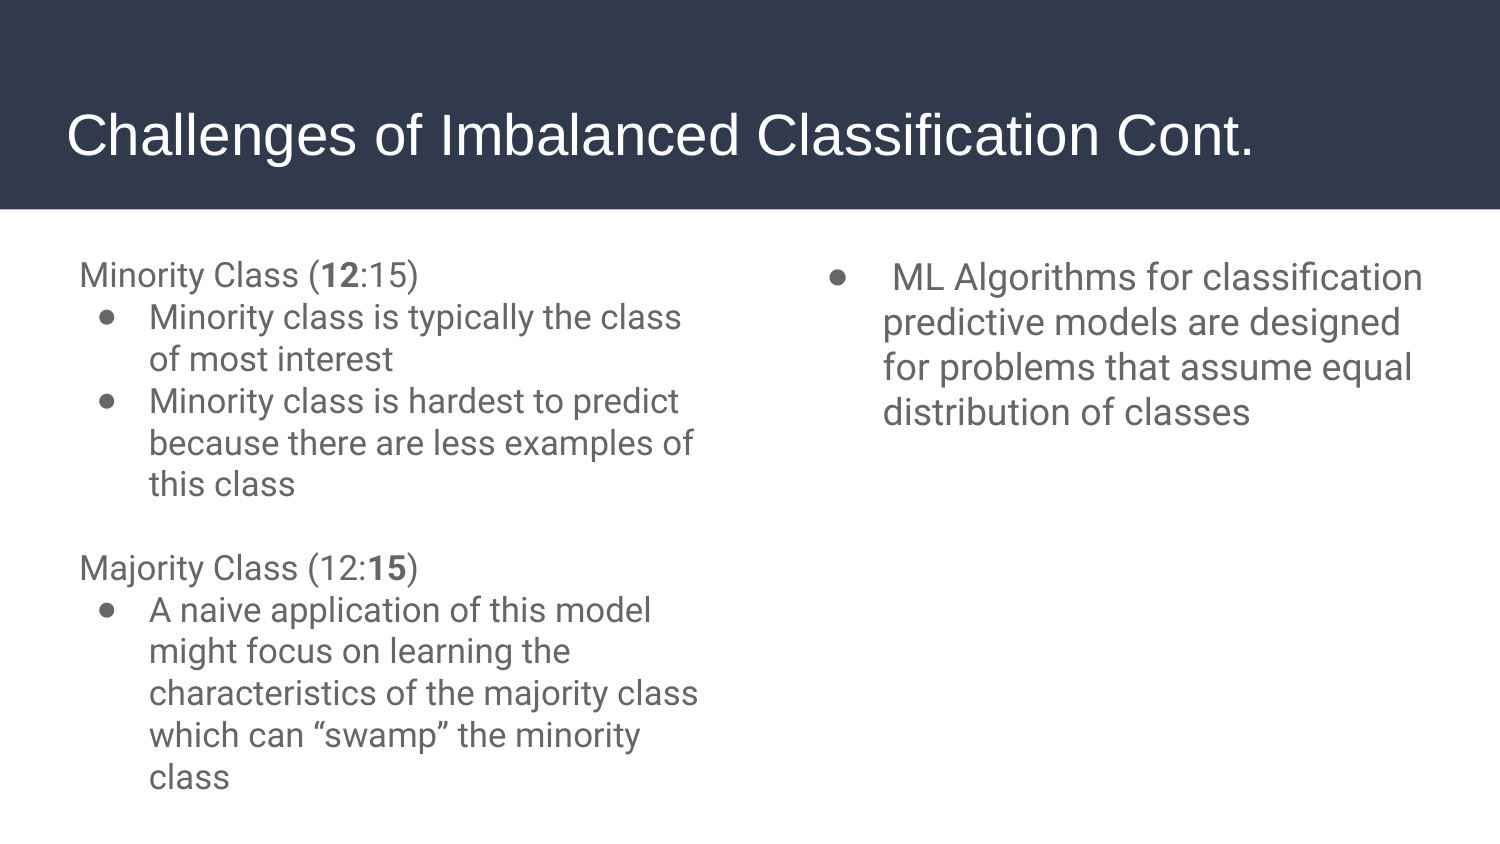

# Challenges of Imbalanced Classification Cont.

 ML Algorithms for classification predictive models are designed for problems that assume equal distribution of classes
Minority Class (12:15)
Minority class is typically the class of most interest
Minority class is hardest to predict because there are less examples of this class

Majority Class (12:15)
A naive application of this model might focus on learning the characteristics of the majority class which can “swamp” the minority class